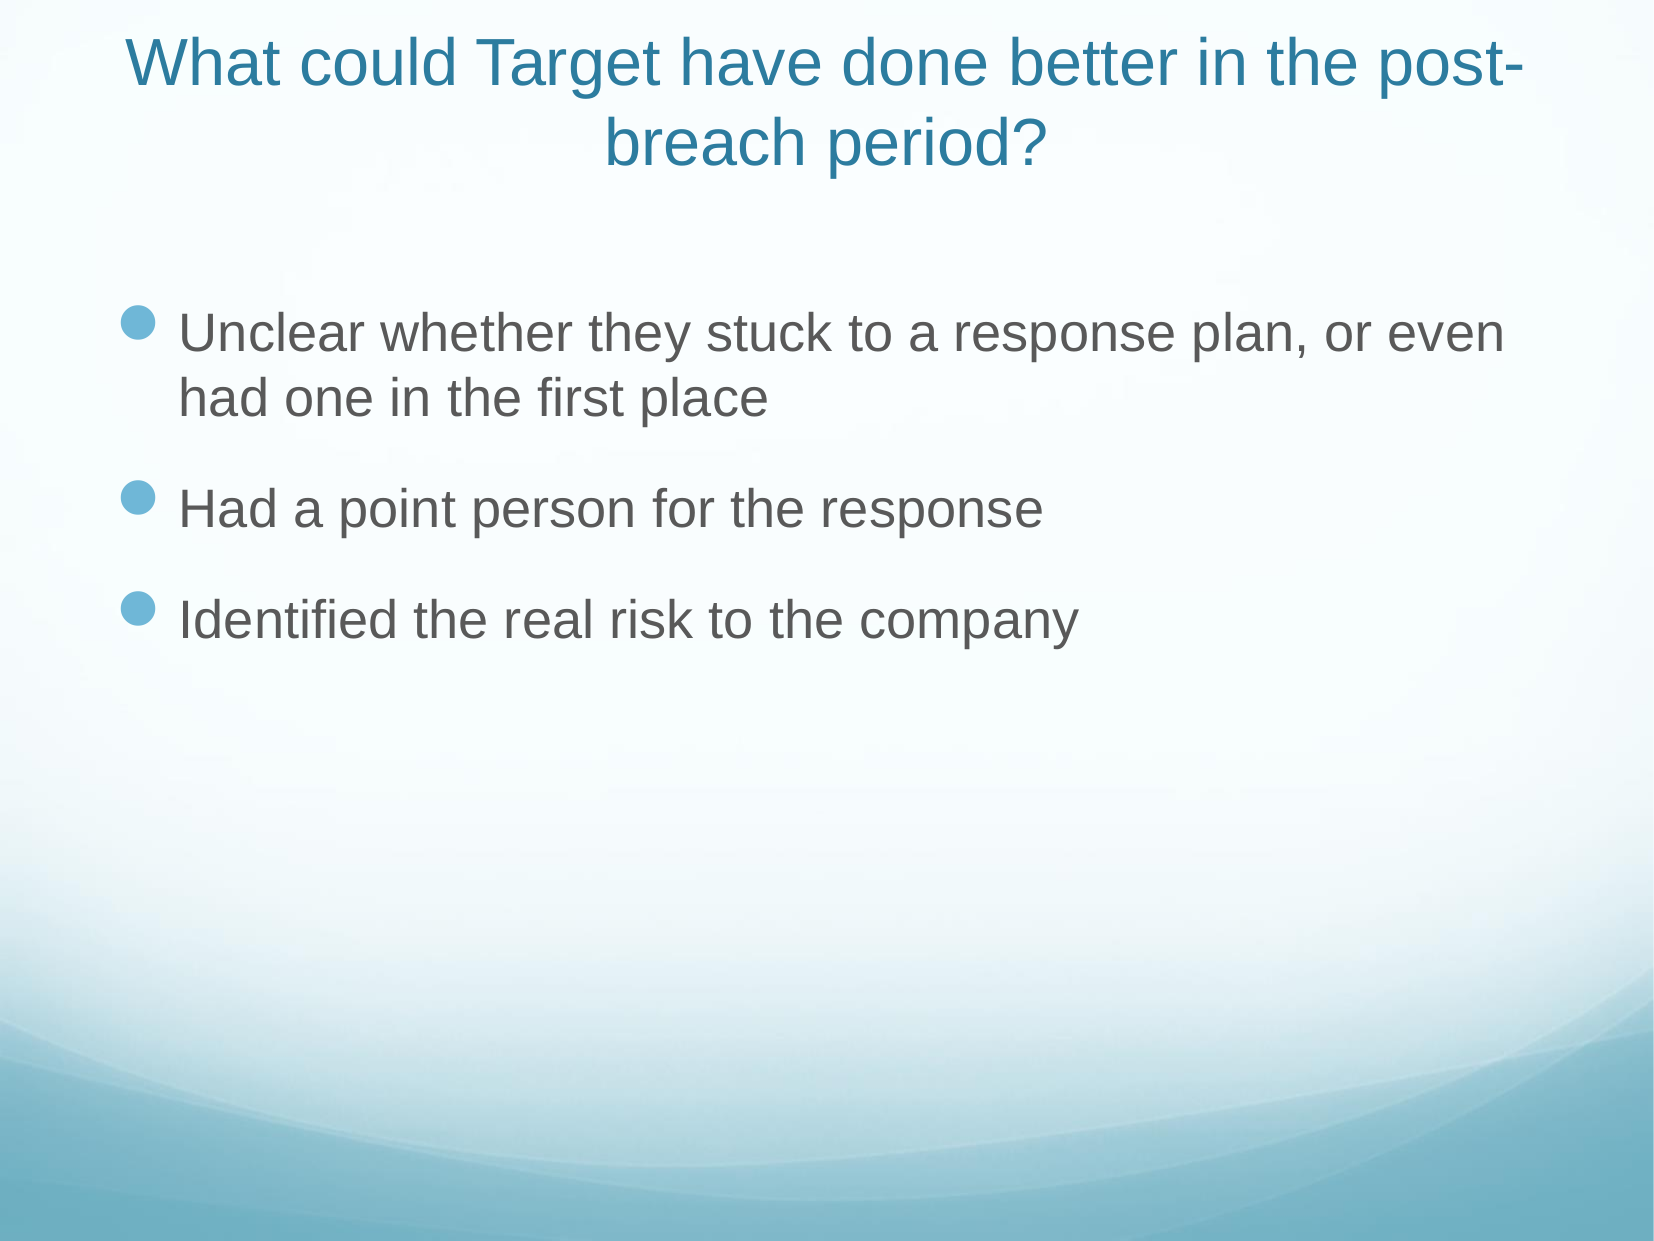

# What could Target have done better in the post-breach period?
Unclear whether they stuck to a response plan, or even had one in the first place
Had a point person for the response
Identified the real risk to the company